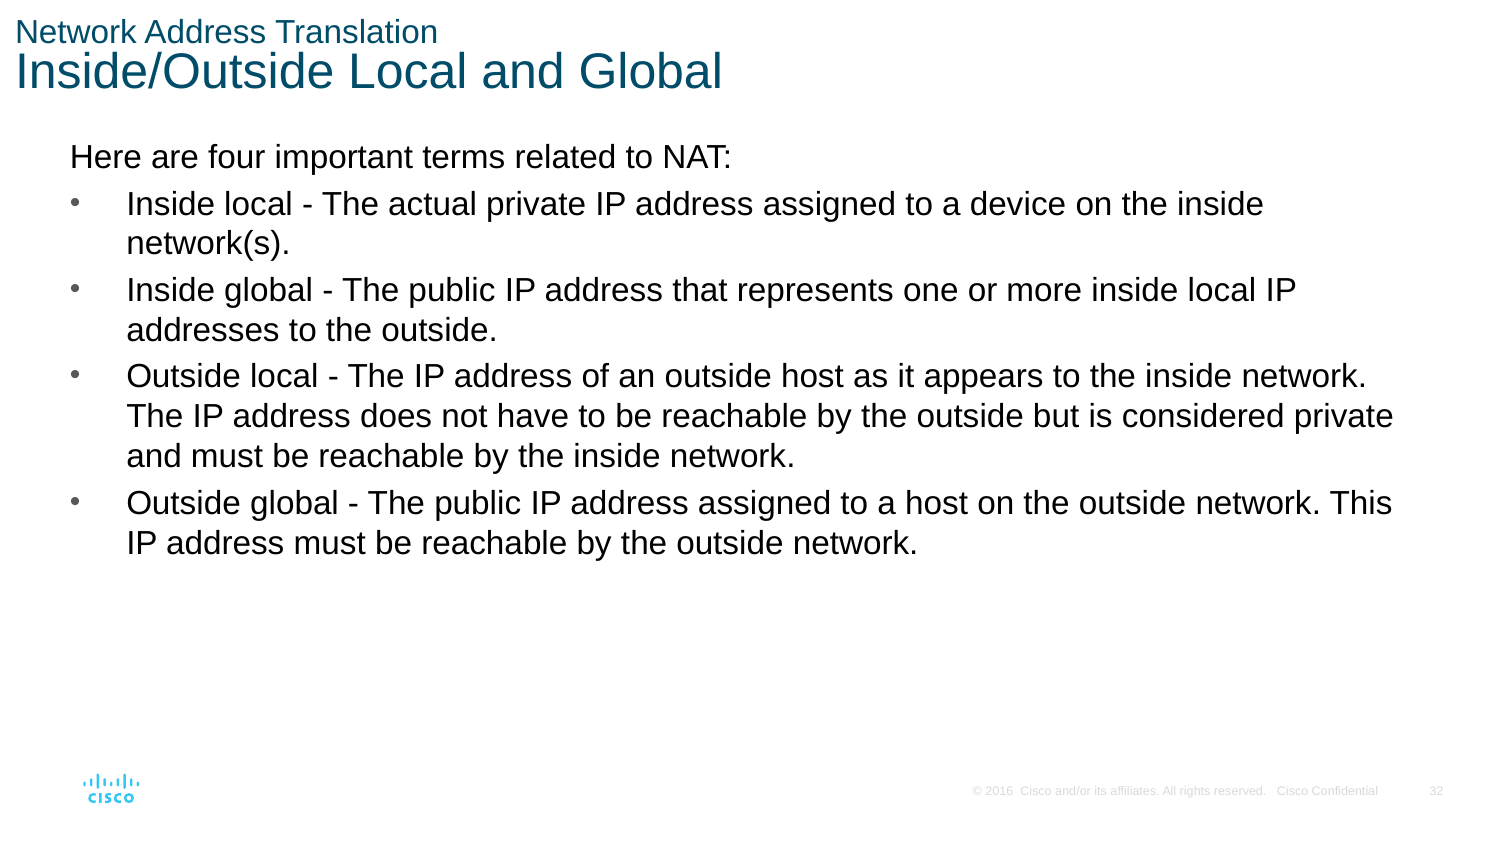

# Network Address Translation Inside/Outside Local and Global
Here are four important terms related to NAT:
Inside local - The actual private IP address assigned to a device on the inside network(s).
Inside global - The public IP address that represents one or more inside local IP addresses to the outside.
Outside local - The IP address of an outside host as it appears to the inside network. The IP address does not have to be reachable by the outside but is considered private and must be reachable by the inside network.
Outside global - The public IP address assigned to a host on the outside network. This IP address must be reachable by the outside network.